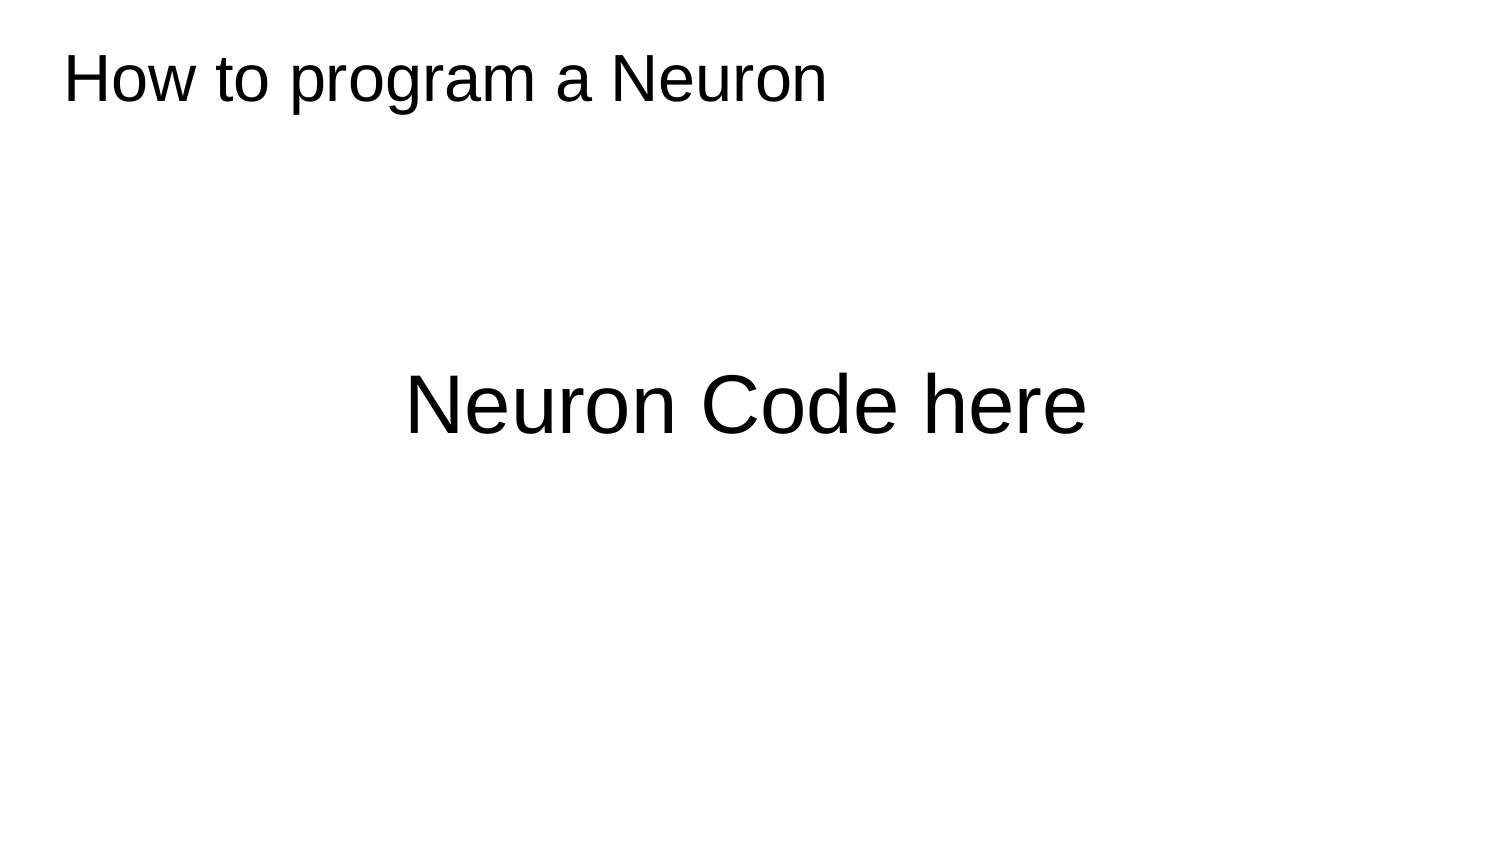

How to program a Neuron
Neuron Code here